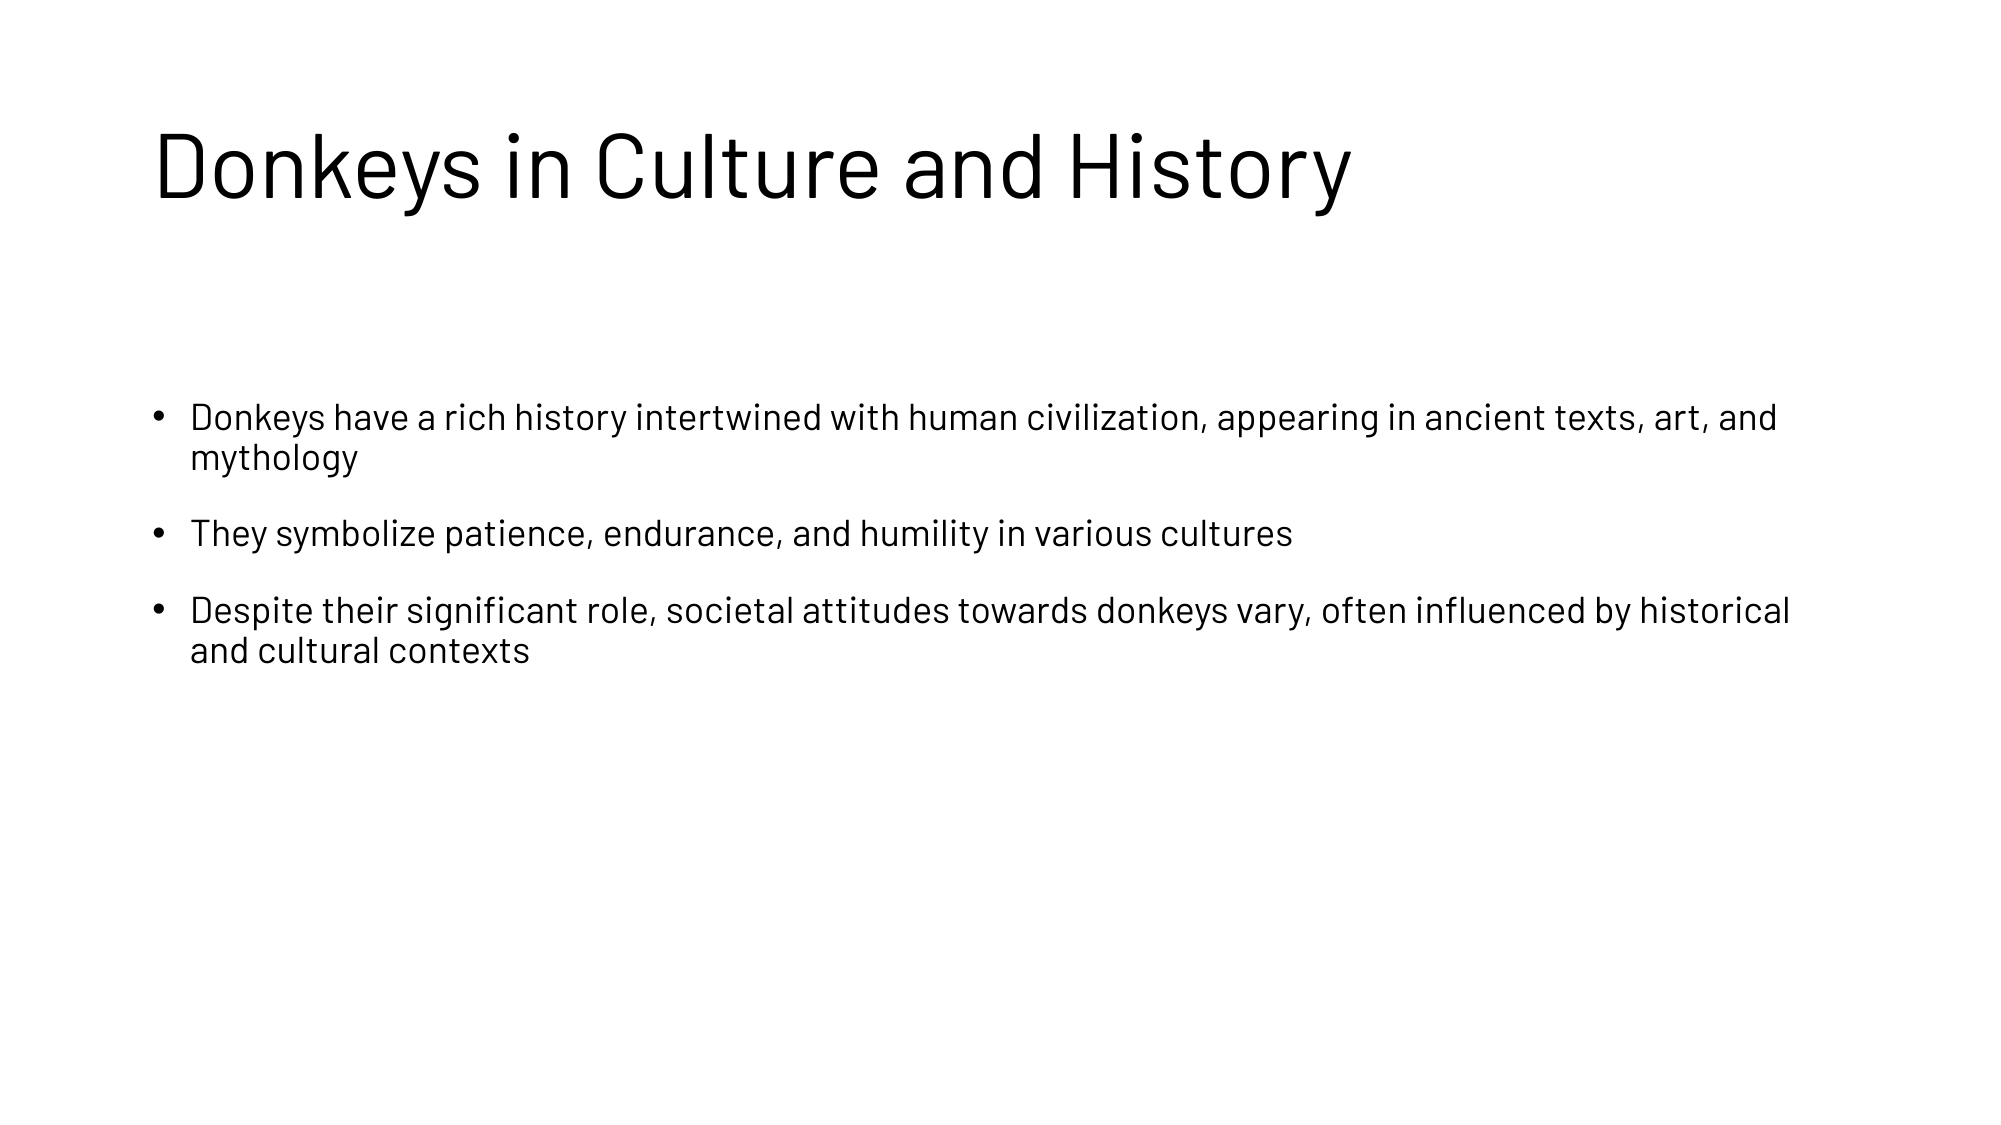

# Donkeys in Culture and History

Donkeys have a rich history intertwined with human civilization, appearing in ancient texts, art, and mythology
They symbolize patience, endurance, and humility in various cultures
Despite their significant role, societal attitudes towards donkeys vary, often influenced by historical and cultural contexts